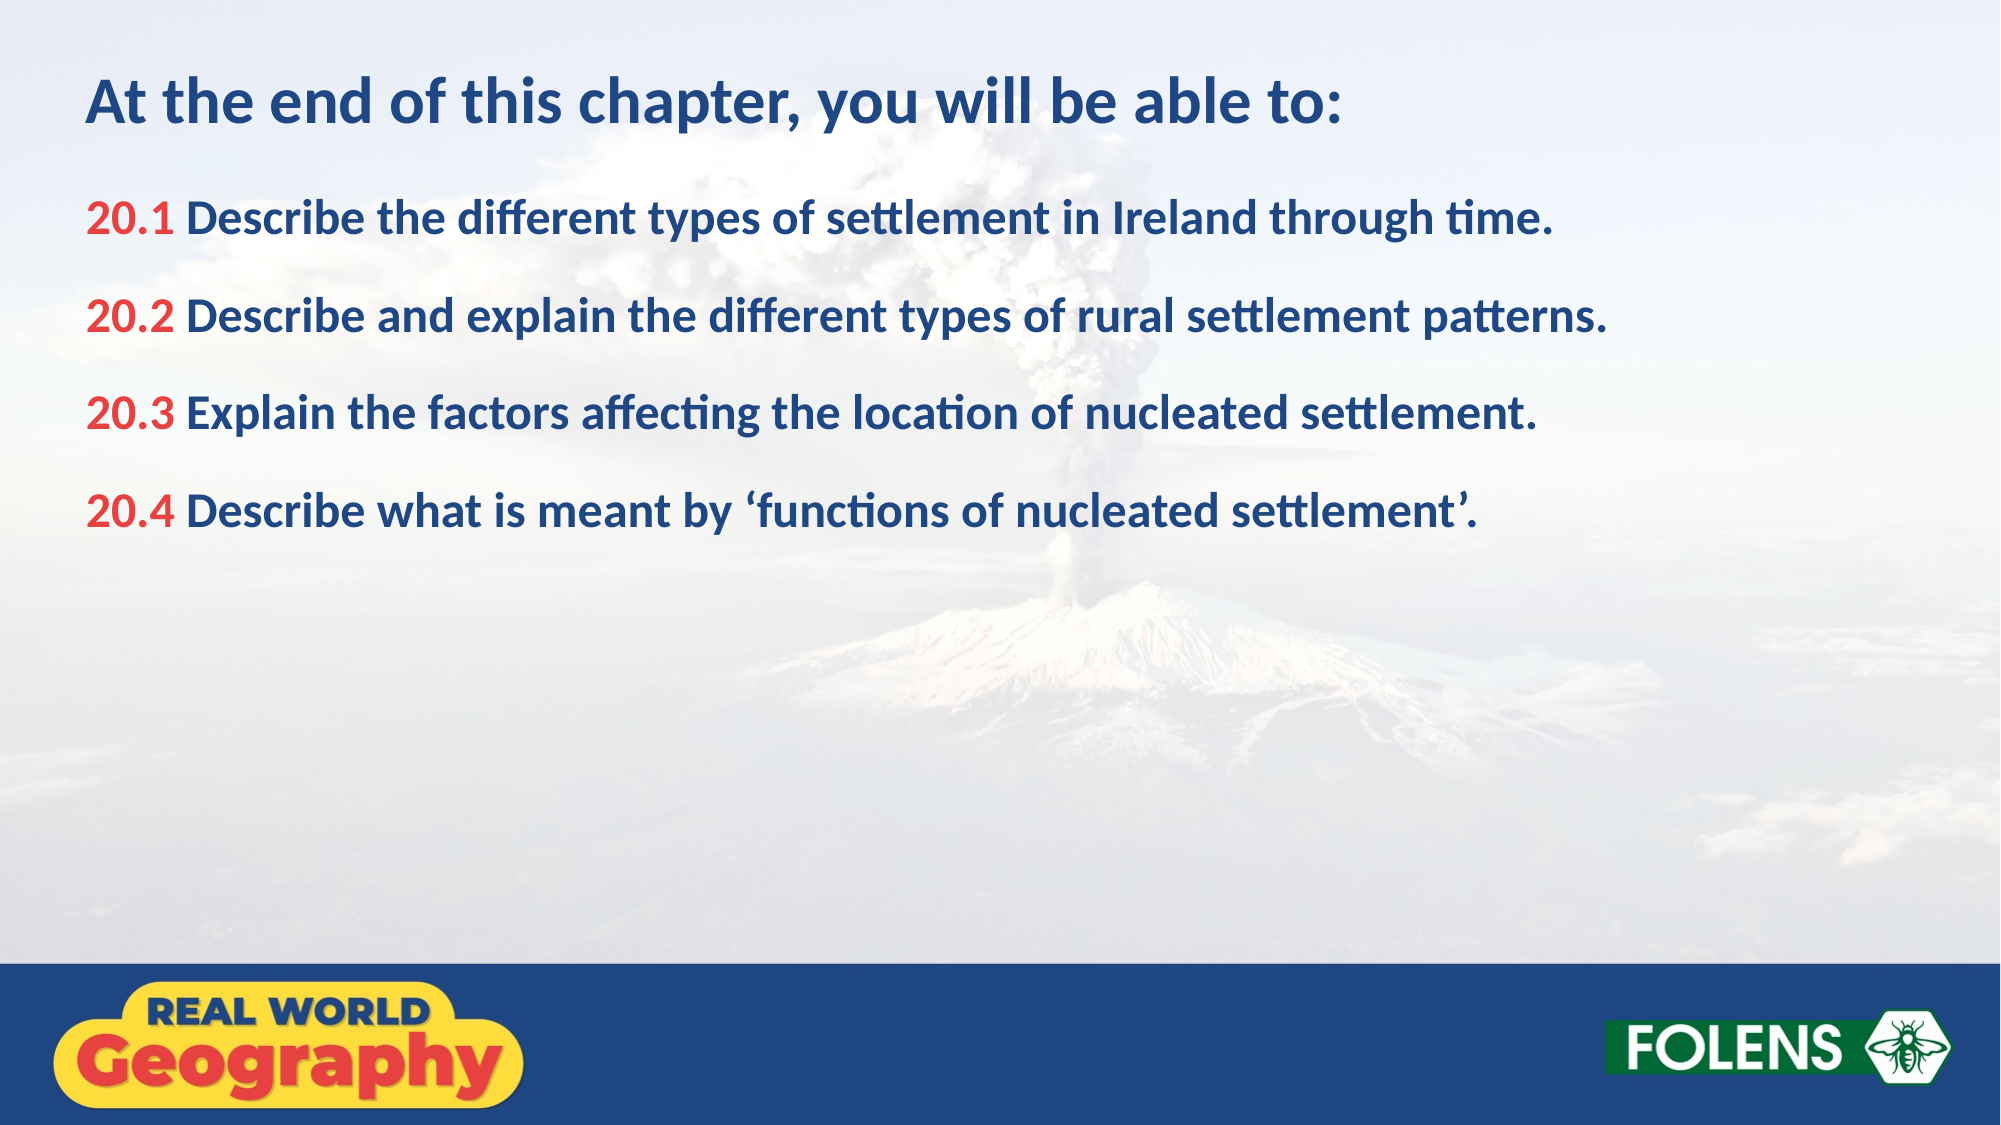

At the end of this chapter, you will be able to:
20.1 Describe the different types of settlement in Ireland through time.
20.2 Describe and explain the different types of rural settlement patterns.
20.3 Explain the factors affecting the location of nucleated settlement.
20.4 Describe what is meant by ‘functions of nucleated settlement’.